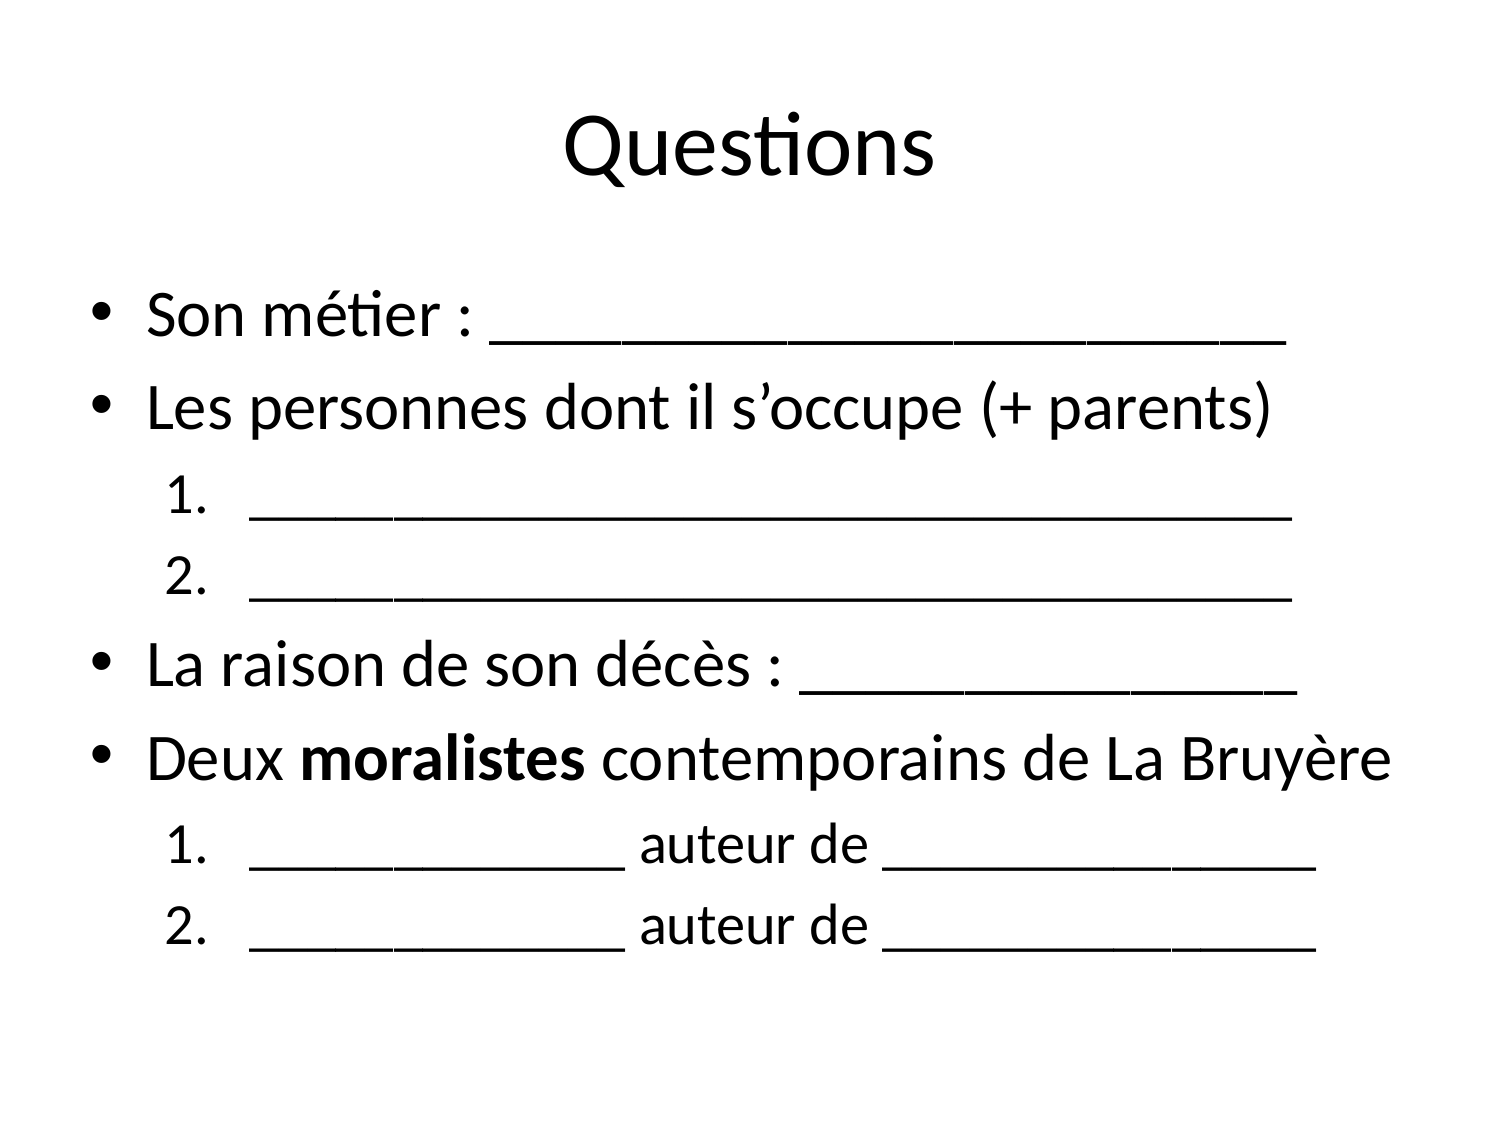

# Questions
Son métier : ________________________
Les personnes dont il s’occupe (+ parents)
____________________________________
____________________________________
La raison de son décès : _______________
Deux moralistes contemporains de La Bruyère
_____________ auteur de _______________
_____________ auteur de _______________